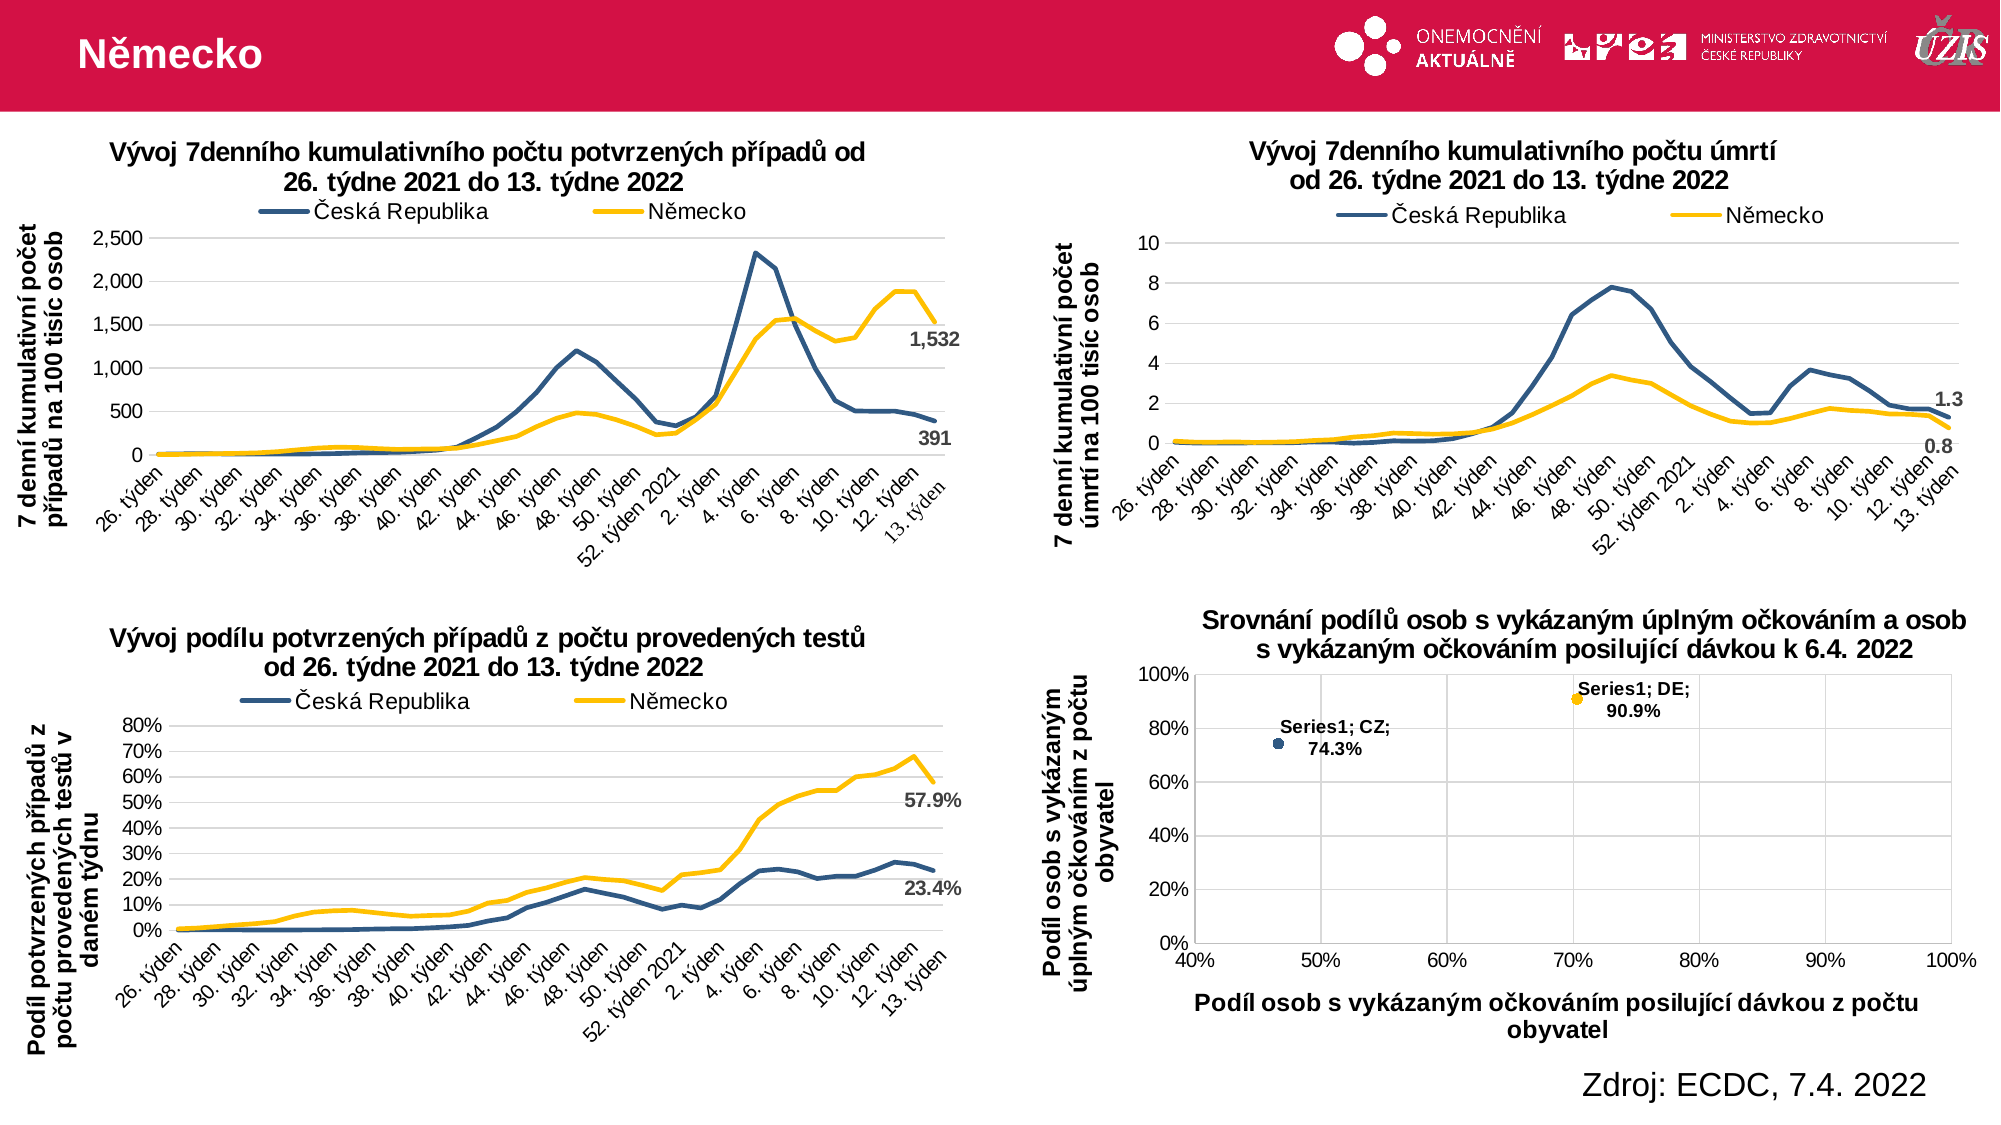

# Německo

### Chart: Vývoj 7denního kumulativního počtu úmrtí
od 26. týdne 2021 do 13. týdne 2022

| Category | Česká Republika | Německo |
|---|---|---|
| 26. týden | 0.06545763913558886 | 0.1190380126971716 |
| 27. týden | 0.02805327391525237 | 0.07334665428815623 |
| 28. týden | 0.02805327391525237 | 0.06853703761352303 |
| 29. týden | 0.02805327391525237 | 0.08296588763742262 |
| 30. týden | 0.037404365220336494 | 0.05771540009559835 |
| 31. týden | 0.037404365220336494 | 0.07094184595083963 |
| 32. týden | 0.04675545652542062 | 0.09258512098668902 |
| 33. týden | 0.0841598217457571 | 0.15511013775692056 |
| 34. týden | 0.07480873044067299 | 0.1947894753226444 |
| 35. týden | 0.018702182610168247 | 0.325851529706399 |
| 36. týden | 0.05610654783050474 | 0.394388567319922 |
| 37. týden | 0.14026636957626185 | 0.5242482175350184 |
| 38. týden | 0.1215641869660936 | 0.498997729993194 |
| 39. týden | 0.14026636957626185 | 0.46893762577673653 |
| 40. týden | 0.2431283739321872 | 0.48216407163197783 |
| 41. týden | 0.4956078391694585 | 0.5470938967395259 |
| 42. týden | 0.8135449435423188 | 0.7214425011949793 |
| 43. týden | 1.5335789740337964 | 1.0244483516968705 |
| 44. týden | 2.8520828480506575 | 1.4392777898839837 |
| 45. týden | 4.31085309164378 | 1.8961913739741372 |
| 46. týden | 6.424199726592793 | 2.3795578497747734 |
| 47. týden | 7.162935939694438 | 2.980759934103923 |
| 48. týden | 7.798810148440158 | 3.3931845639537195 |
| 49. týden | 7.5837350484232235 | 3.1707397927519336 |
| 50. týden | 6.704732465745317 | 3.0024032091397723 |
| 51. týden | 5.040238213440342 | 2.4348684415330553 |
| 52. týden 2021 | 3.8339474350844904 | 1.8829649281188958 |
| 1. týden 2022 | 3.0858601306777604 | 1.4669330857631246 |
| 2. týden | 2.272315187135442 | 1.118235876852218 |
| 3. týden | 1.4961746088134598 | 1.025650755865529 |
| 4. týden | 1.5335789740337964 | 1.037674797552112 |
| 5. týden | 2.8614339393557415 | 1.2456907187299975 |
| 6. týden | 3.67497888289806 | 1.5090172316661652 |
| 7. týden | 3.431850508965873 | 1.7519028737351416 |
| 8. týden | 3.2448286828641906 | 1.6557105402424774 |
| 9. týden | 2.6276566567286386 | 1.6064119693274874 |
| 10. týden | 1.9169737175422452 | 1.476552319112391 |
| 11. týden | 1.7299518914405627 | 1.4633258732571497 |
| 12. týden | 1.7206008001354784 | 1.3887768148003352 |
| 13. týden | 1.3091527827117773 | 0.7803603054592361 |

### Chart: Vývoj 7denního kumulativního počtu potvrzených případů od 26. týdne 2021 do 13. týdne 2022

| Category | Česká Republika | Německo |
|---|---|---|
| 26. týden | 9.510059857270553 | 5.264125450386032 |
| 27. týden | 12.736186357524575 | 6.713022473619282 |
| 28. týden | 15.064608092490522 | 10.952699572308445 |
| 29. týden | 12.652026535778818 | 15.194781479334923 |
| 30. týden | 11.13714974435519 | 18.65289586839619 |
| 31. týden | 11.249362840016198 | 24.553093124002466 |
| 32. týden | 11.99745014442293 | 38.562304093040304 |
| 33. týden | 12.175120879219527 | 59.69575976137857 |
| 34. týden | 12.343440522711042 | 79.81438631136922 |
| 35. týden | 16.429867423032803 | 89.87730679887052 |
| 36. týden | 24.38764612365939 | 86.18231878858357 |
| 37. týden | 28.707850306608258 | 73.91779626826893 |
| 38. týden | 30.587419658930166 | 64.45968507760274 |
| 39. týden | 42.126666329403974 | 67.92140667916999 |
| 40. týden | 56.031739100064065 | 69.7490610155306 |
| 41. týden | 90.01360490273977 | 78.58192203849447 |
| 42. týden | 201.44120889412218 | 117.50254257379494 |
| 43. týden | 321.7710518079447 | 164.76664563541536 |
| 44. týden | 500.72288611333954 | 213.89447515845615 |
| 45. týden | 720.3800208697656 | 326.20744134032185 |
| 46. týden | 1005.0739956530517 | 422.9107966046655 |
| 47. týden | 1202.849576755581 | 484.9608637282771 |
| 48. týden | 1069.9986225842508 | 466.8490497357771 |
| 49. týden | 852.9130379367228 | 406.65549464857395 |
| 50. týden | 639.8577736416862 | 328.9837925657539 |
| 51. týden | 380.1779680995001 | 233.1846452362412 |
| 52. týden 2021 | 335.5358582090285 | 251.01750146161245 |
| 1. týden 2022 | 439.2394607824114 | 406.5689215484306 |
| 2. týden | 679.5438051404632 | 584.4069029013303 |
| 3. týden | 1493.098099774087 | 957.1858625021255 |
| 4. týden | 2329.020204809472 | 1335.3576047993529 |
| 5. týden | 2147.4033094821284 | 1550.4761274015032 |
| 6. týden | 1491.0315085956634 | 1571.7827292701284 |
| 7. týden | 996.4709916523743 | 1431.478996446066 |
| 8. týden | 626.1023183319074 | 1311.158018500936 |
| 9. týden | 507.1938412964577 | 1352.5495796028295 |
| 10. týden | 503.3879471352885 | 1681.8351756149164 |
| 11. týden | 505.13660120933923 | 1882.6811607350926 |
| 12. týden | 465.7965600888503 | 1882.054708163222 |
| 13. týden | 391.0158829220926 | 1531.7378608371323 |

### Chart: Srovnání podílů osob s vykázaným úplným očkováním a osob s vykázaným očkováním posilující dávkou k 6.4. 2022

| Category | CZ | DE |
|---|---|---|

### Chart: Vývoj podílu potvrzených případů z počtu provedených testů od 26. týdne 2021 do 13. týdne 2022

| Category | Česká Republika | Německo |
|---|---|---|
| 26. týden | 0.0011517058156047645 | 0.005987712742968746 |
| 27. týden | 0.0025317255698706067 | 0.009054976993578961 |
| 28. týden | 0.0022194270819700136 | 0.014874993876251286 |
| 29. týden | 0.0018728172958068549 | 0.021098694876174353 |
| 30. týden | 0.001577076119412867 | 0.026390103328490698 |
| 31. týden | 0.0016438917737086635 | 0.03435056076197013 |
| 32. týden | 0.0017273342910188042 | 0.05599749965952067 |
| 33. týden | 0.001931985790556121 | 0.07135188738224071 |
| 34. týden | 0.002339778359177249 | 0.07661817648763045 |
| 35. týden | 0.0031286782447349348 | 0.07856607557470388 |
| 36. týden | 0.004950636008663613 | 0.07054320482183843 |
| 37. týden | 0.006069964746751976 | 0.0622768139799924 |
| 38. týden | 0.006373174604720942 | 0.05536775679457983 |
| 39. týden | 0.009849405756163257 | 0.0582182462794245 |
| 40. týden | 0.013399795603918858 | 0.060168219587863045 |
| 41. týden | 0.019520761849138944 | 0.07562964917396879 |
| 42. týden | 0.03660225336126672 | 0.10700188222051653 |
| 43. týden | 0.04899559737323226 | 0.11714594450419151 |
| 44. týden | 0.08841931100077113 | 0.1485271193558918 |
| 45. týden | 0.10899667932024398 | 0.16559503390689187 |
| 46. týden | 0.135018478645921 | 0.1879121519064438 |
| 47. týden | 0.1610638084744065 | 0.20651834965967375 |
| 48. týden | 0.1452800028440219 | 0.1990258440438032 |
| 49. týden | 0.1300078537800058 | 0.1940887638076524 |
| 50. týden | 0.10551410098056904 | 0.17571966033291075 |
| 51. týden | 0.08249748891571888 | 0.15574790831102037 |
| 52. týden 2021 | 0.09868482571603017 | 0.21735866579763322 |
| 1. týden 2022 | 0.08758269378500734 | 0.22544419767721735 |
| 2. týden | 0.12104303215543877 | 0.2366816879844716 |
| 3. týden | 0.1820149765001864 | 0.31526928938272075 |
| 4. týden | 0.2325842434316504 | 0.43312322745099263 |
| 5. týden | 0.2394611025083551 | 0.4922949585465563 |
| 6. týden | 0.22860510028086384 | 0.5249466098135138 |
| 7. týden | 0.20245925621938754 | 0.546996333950085 |
| 8. týden | 0.21163377290025667 | 0.546878353898898 |
| 9. týden | 0.21183964880213094 | 0.6005060844915533 |
| 10. týden | 0.23592107915749985 | 0.608717544322329 |
| 11. týden | 0.26639871779065466 | 0.6327842987644702 |
| 12. týden | 0.2583100841120526 | 0.6803664976084375 |
| 13. týden | 0.23381365362141368 | 0.5790436363636363 |
Zdroj: ECDC, 7.4. 2022